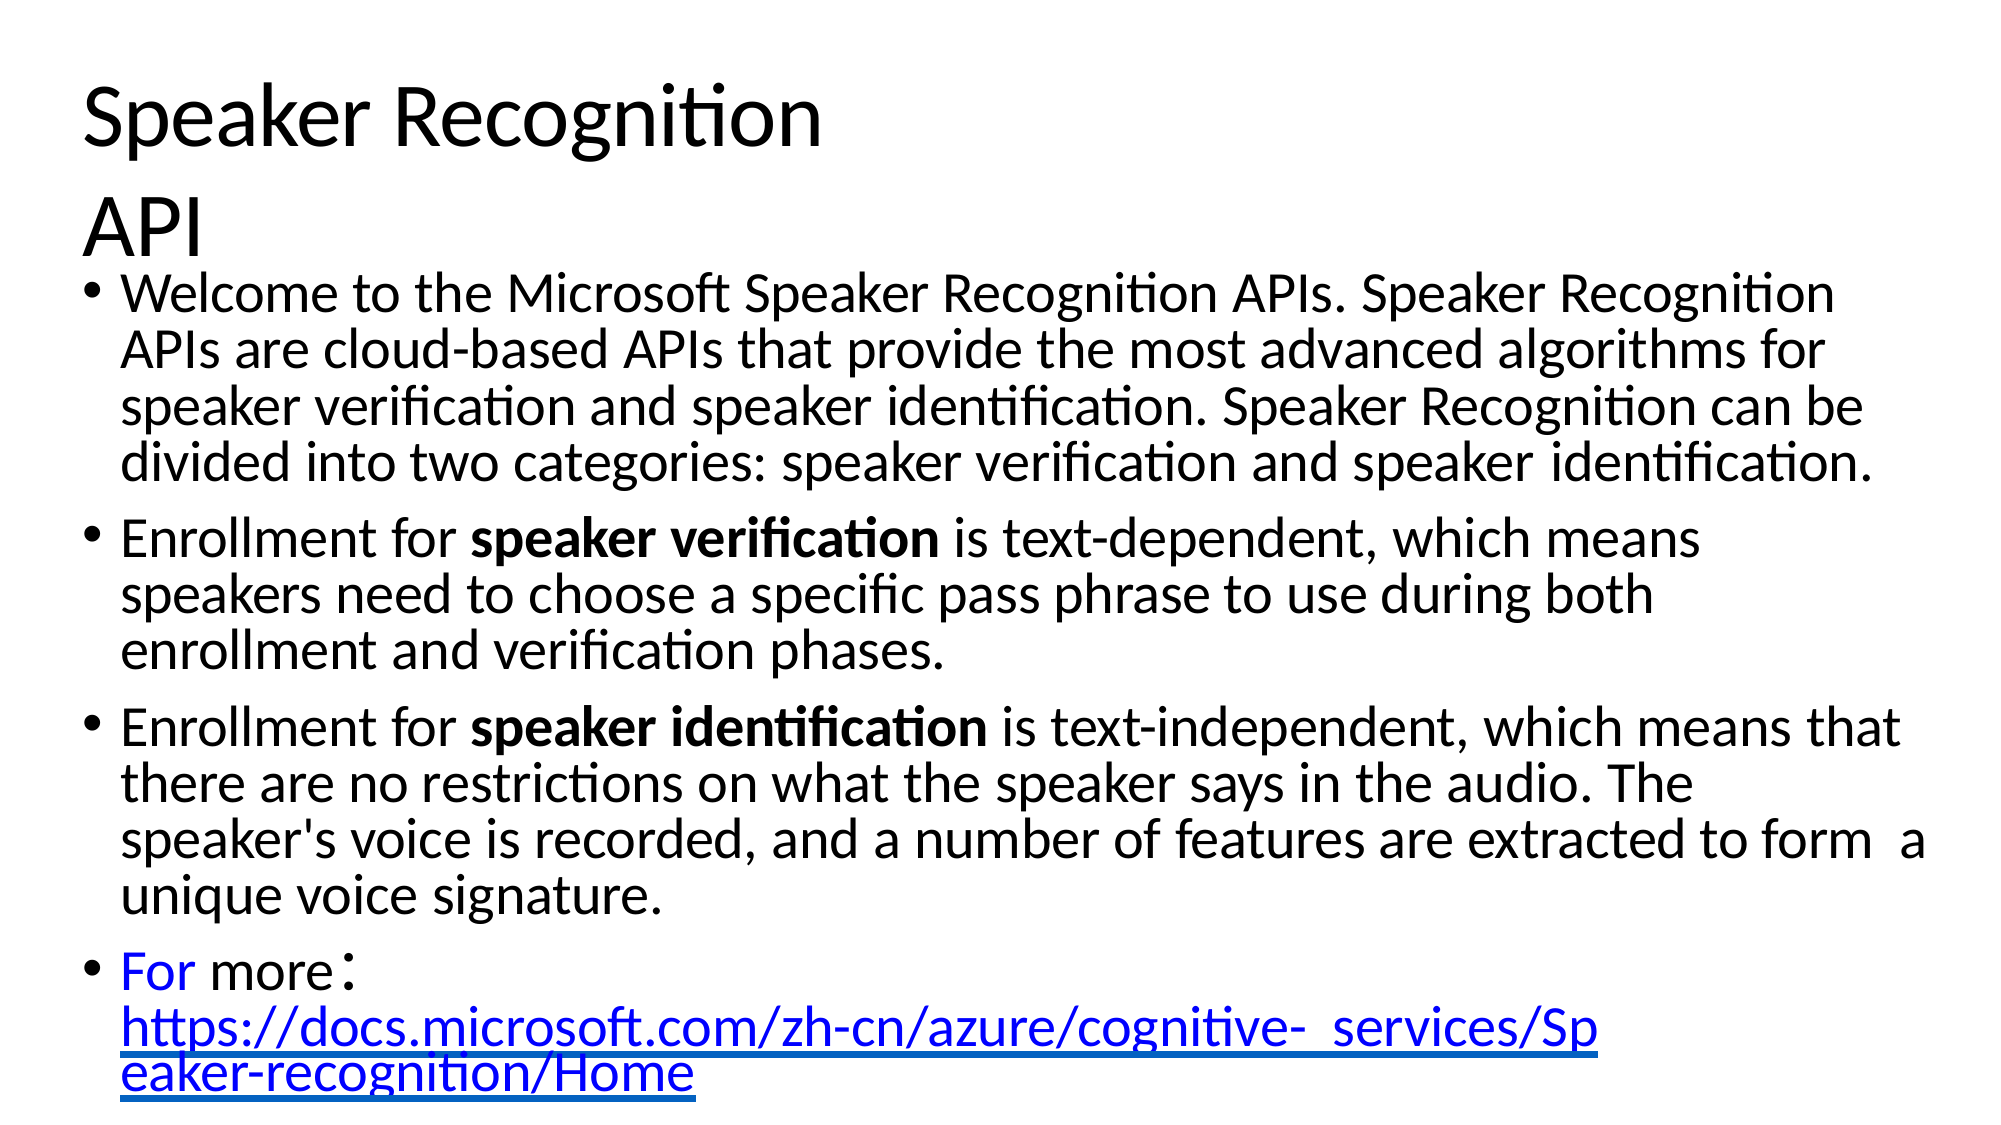

# Speaker Recognition API
Welcome to the Microsoft Speaker Recognition APIs. Speaker Recognition  APIs are cloud-based APIs that provide the most advanced algorithms for  speaker verification and speaker identification. Speaker Recognition can be  divided into two categories: speaker verification and speaker identification.
Enrollment for speaker verification is text-dependent, which means  speakers need to choose a specific pass phrase to use during both  enrollment and verification phases.
Enrollment for speaker identification is text-independent, which means that  there are no restrictions on what the speaker says in the audio. The  speaker's voice is recorded, and a number of features are extracted to form  a unique voice signature.
For more：https://docs.microsoft.com/zh-cn/azure/cognitive-  services/Speaker-recognition/Home